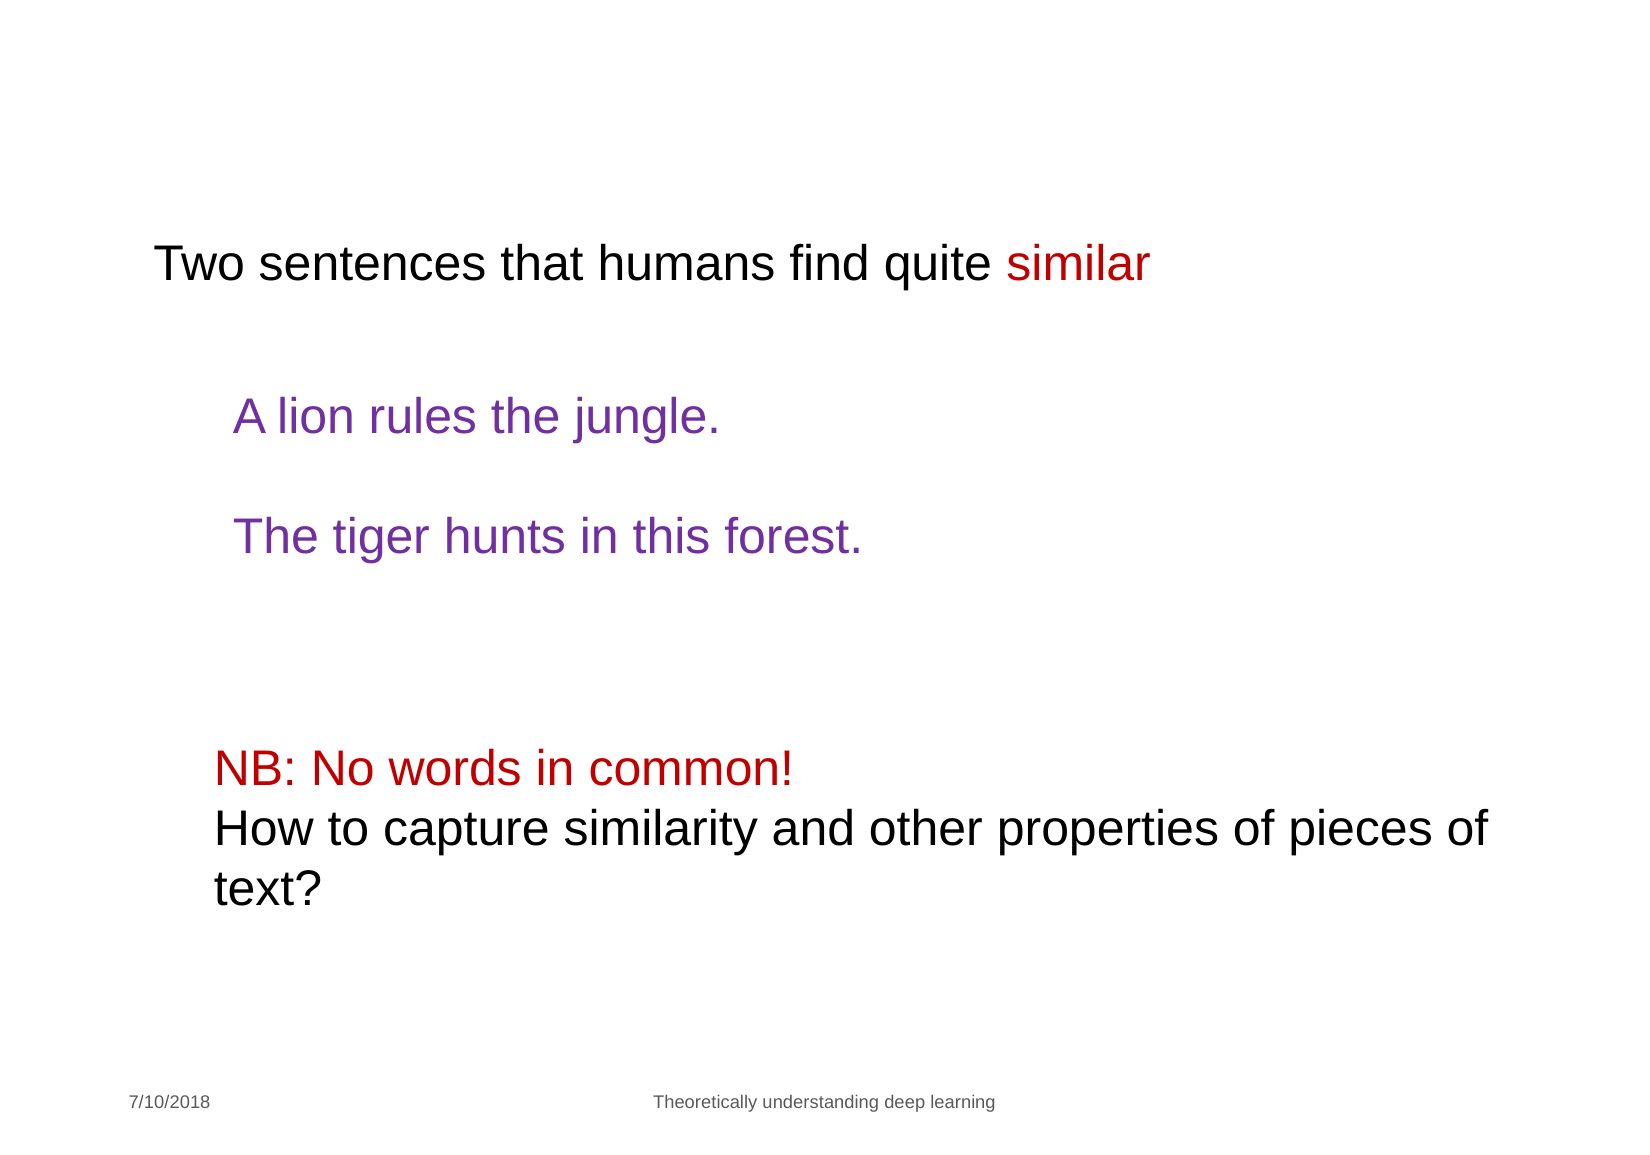

Two sentences that humans find quite similar
A lion rules the jungle.

The tiger hunts in this forest.
NB: No words in common!
How to capture similarity and other properties of pieces of text?
7/10/2018
Theoretically understanding deep learning